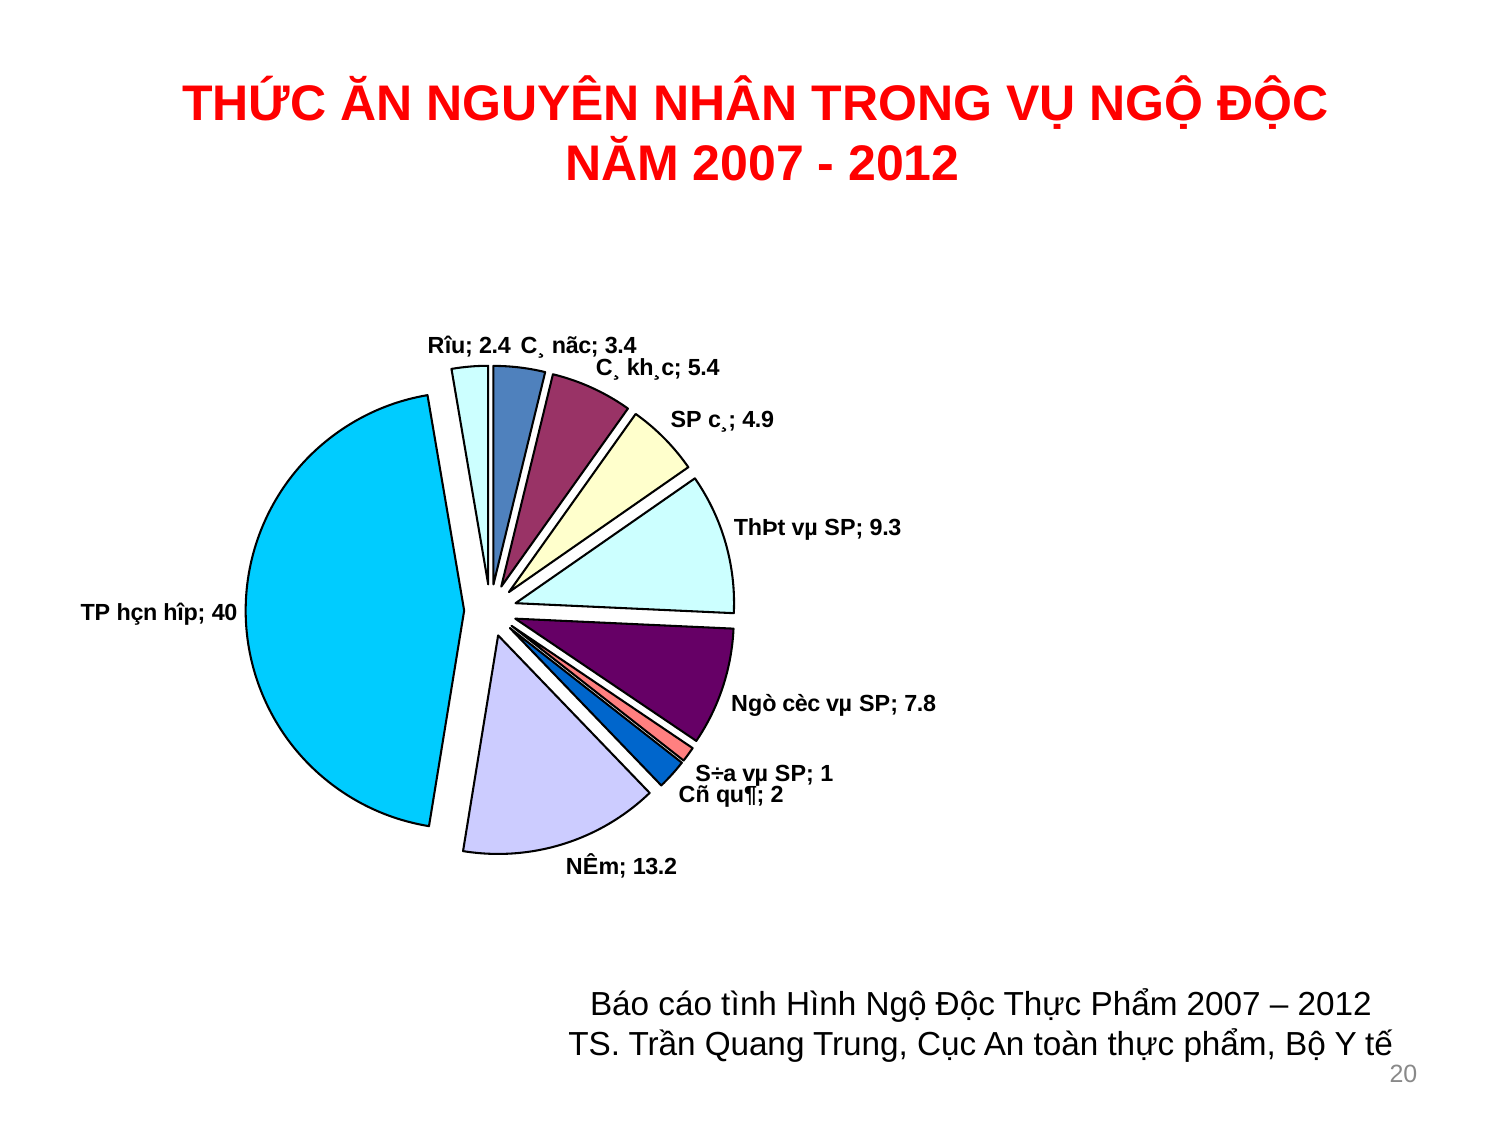

### Chart

| Category | Tû lÖ |
|---|---|
| C¸ nãc | 3.4 |
| C¸ kh¸c | 5.4 |
| SP c¸ | 4.9 |
| ThÞt vµ SP | 9.3 |
| Ngò cèc vµ SP | 7.8 |
| S÷a vµ SP | 1.0 |
| Cñ qu¶ | 2.0 |
| NÊm | 13.2 |
| TP hçn hîp | 40.0 |
| R­îu | 2.4 |
THỨC ĂN NGUYÊN NHÂN TRONG VỤ NGỘ ĐỘC
NĂM 2007 - 2012
Báo cáo tình Hình Ngộ Độc Thực Phẩm 2007 – 2012
TS. Trần Quang Trung, Cục An toàn thực phẩm, Bộ Y tế
20